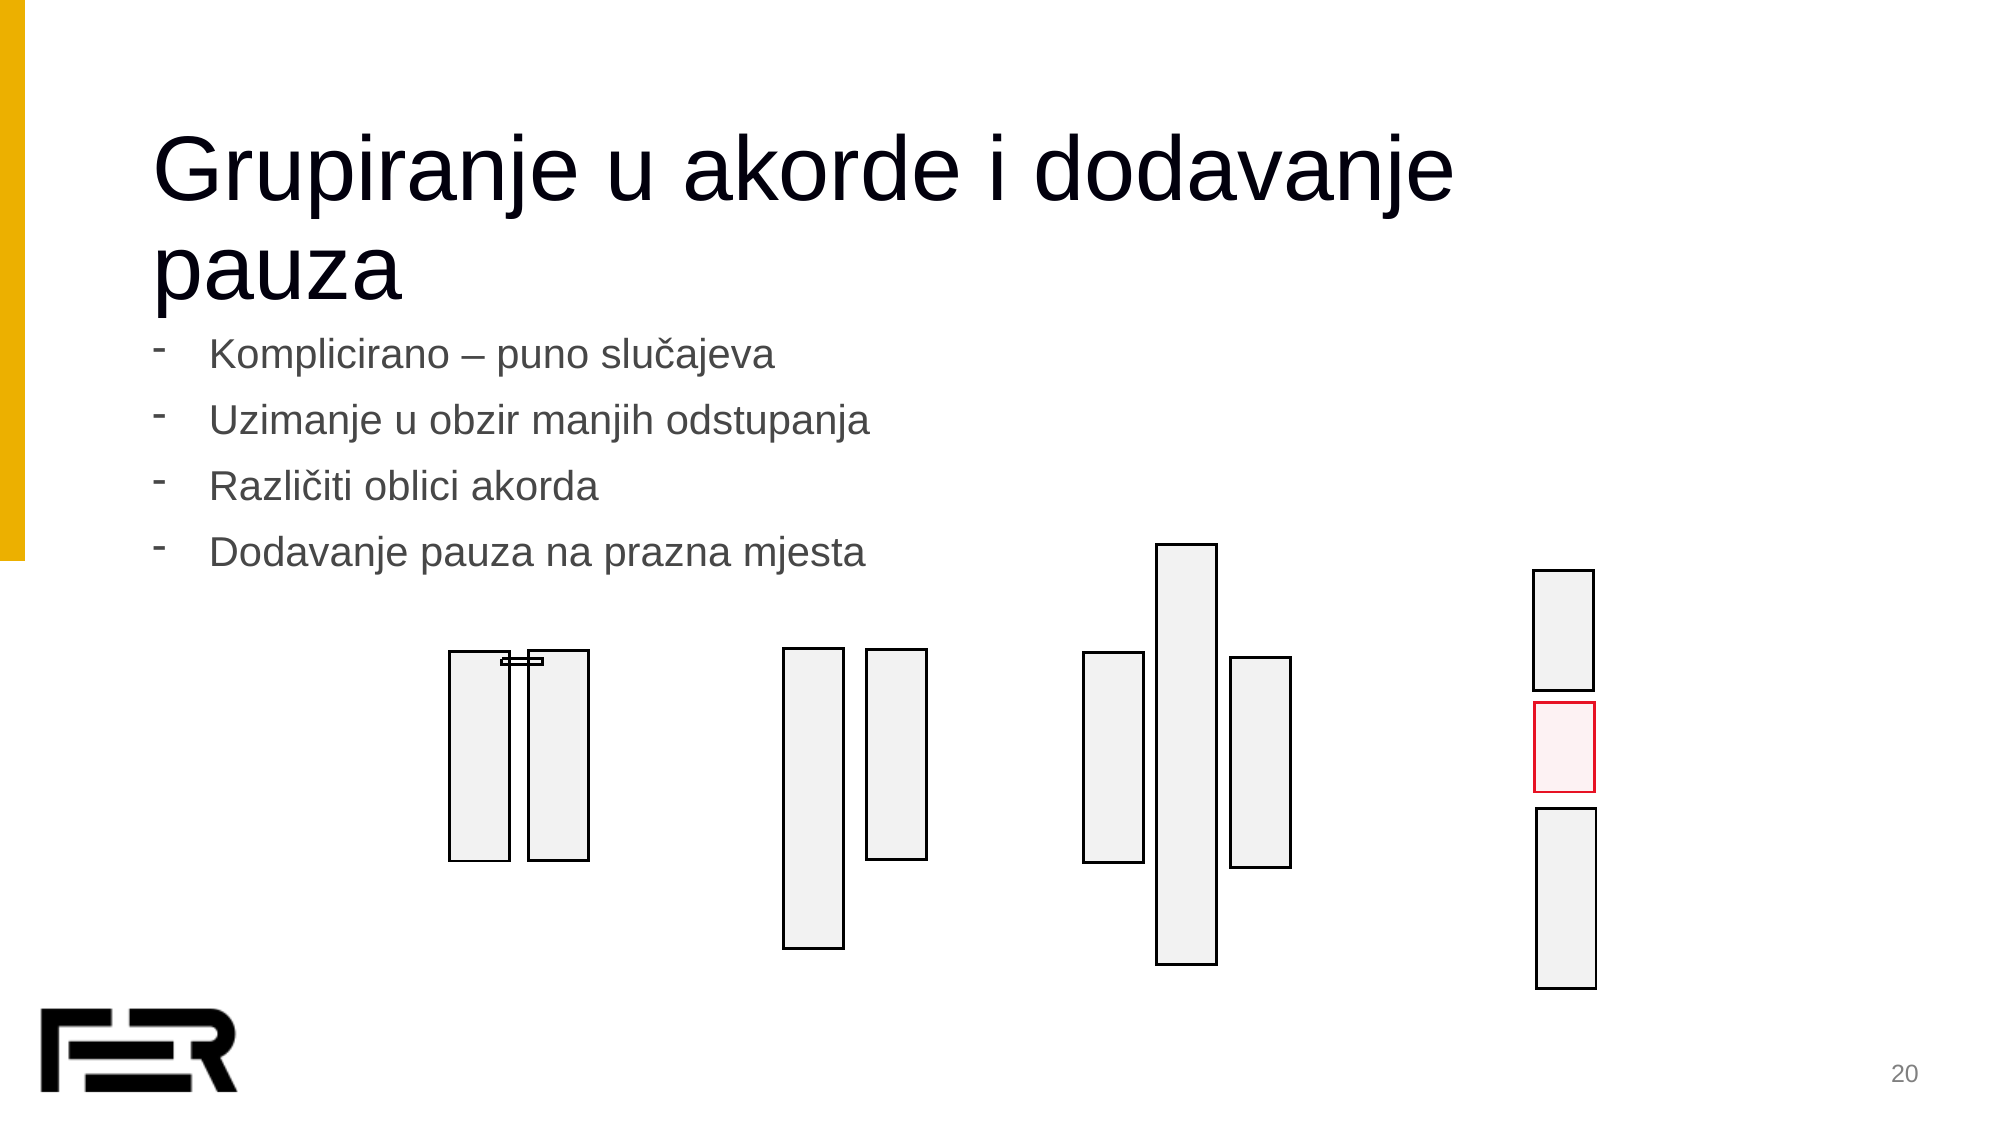

# Grupiranje u akorde i dodavanje pauza
Komplicirano – puno slučajeva
Uzimanje u obzir manjih odstupanja
Različiti oblici akorda
Dodavanje pauza na prazna mjesta

20